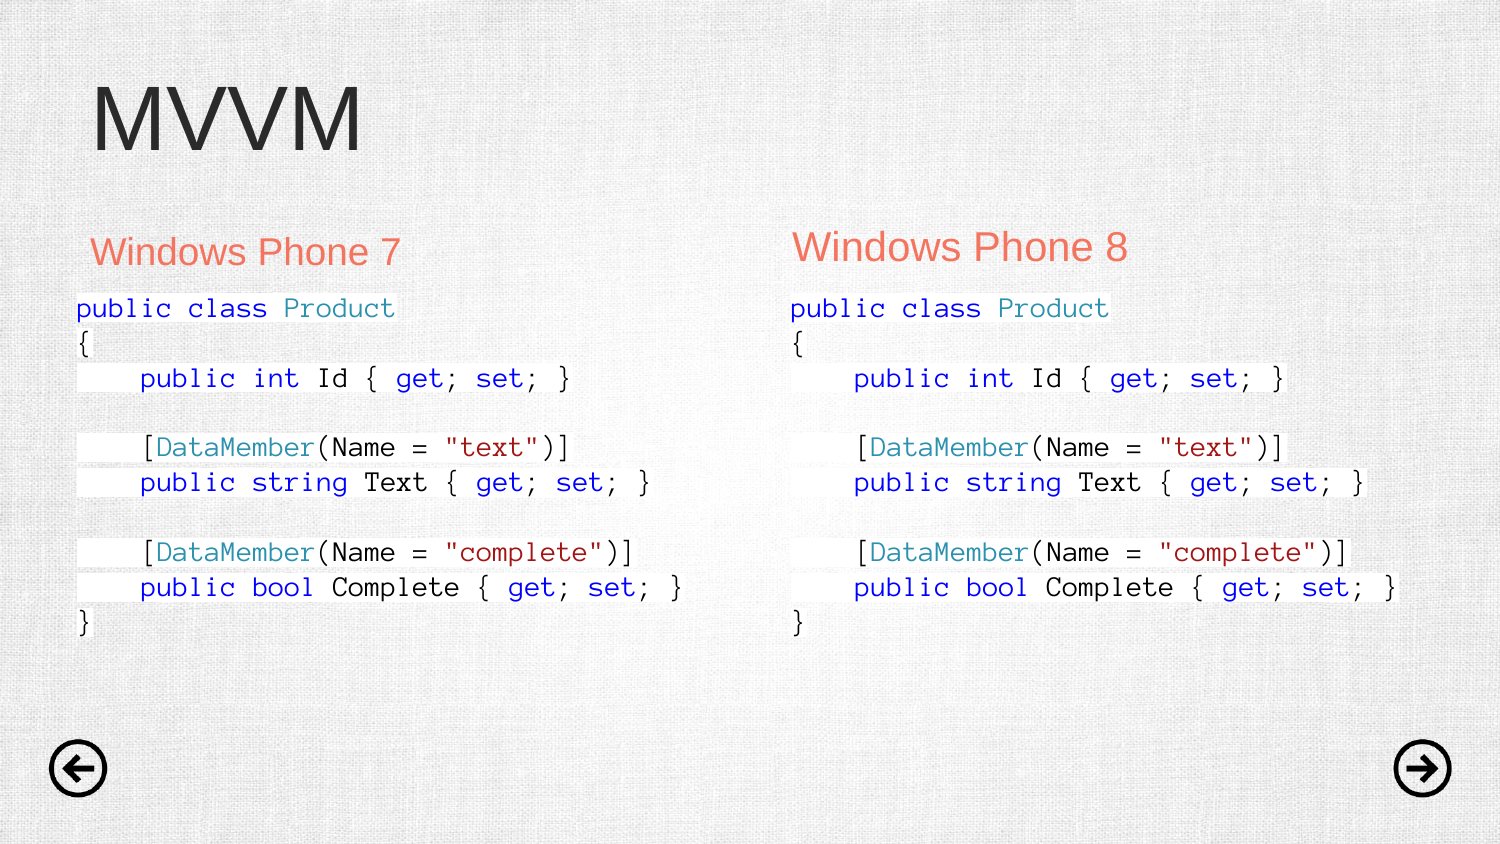

# MVVM
Windows Phone 7
Windows Phone 8
public class Product
{
    public int Id { get; set; }

    [DataMember(Name = "text")]
    public string Text { get; set; }

    [DataMember(Name = "complete")]
    public bool Complete { get; set; }
}
public class Product
{
    public int Id { get; set; }

    [DataMember(Name = "text")]
    public string Text { get; set; }

    [DataMember(Name = "complete")]
    public bool Complete { get; set; }
}